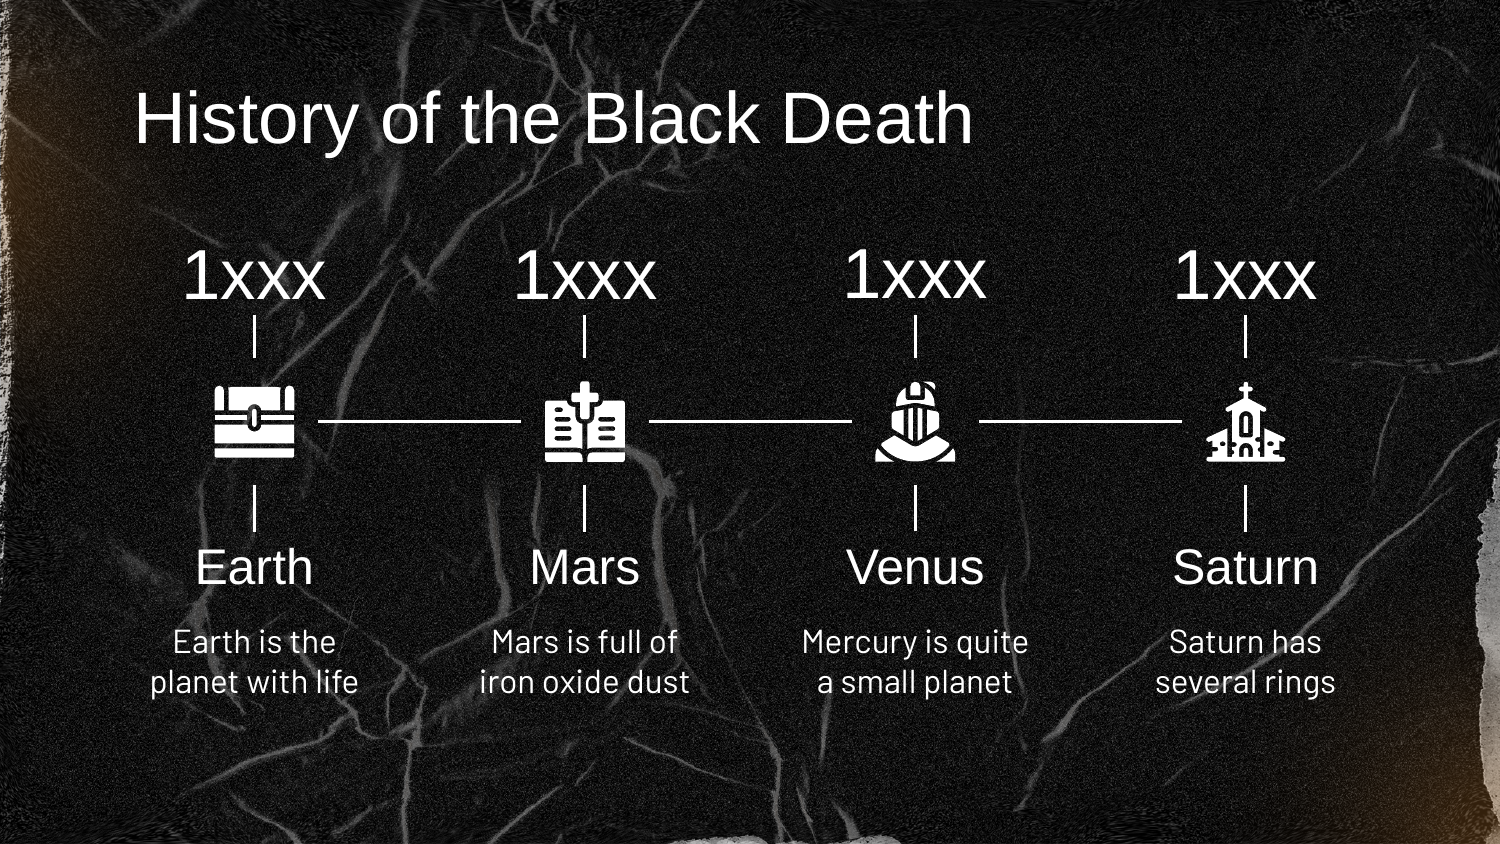

# History of the Black Death
1xxx
1xxx
1xxx
1xxx

Venus
Earth
Saturn
Mars
Earth is the planet with life
Mars is full of iron oxide dust
Mercury is quite a small planet
Saturn has several rings